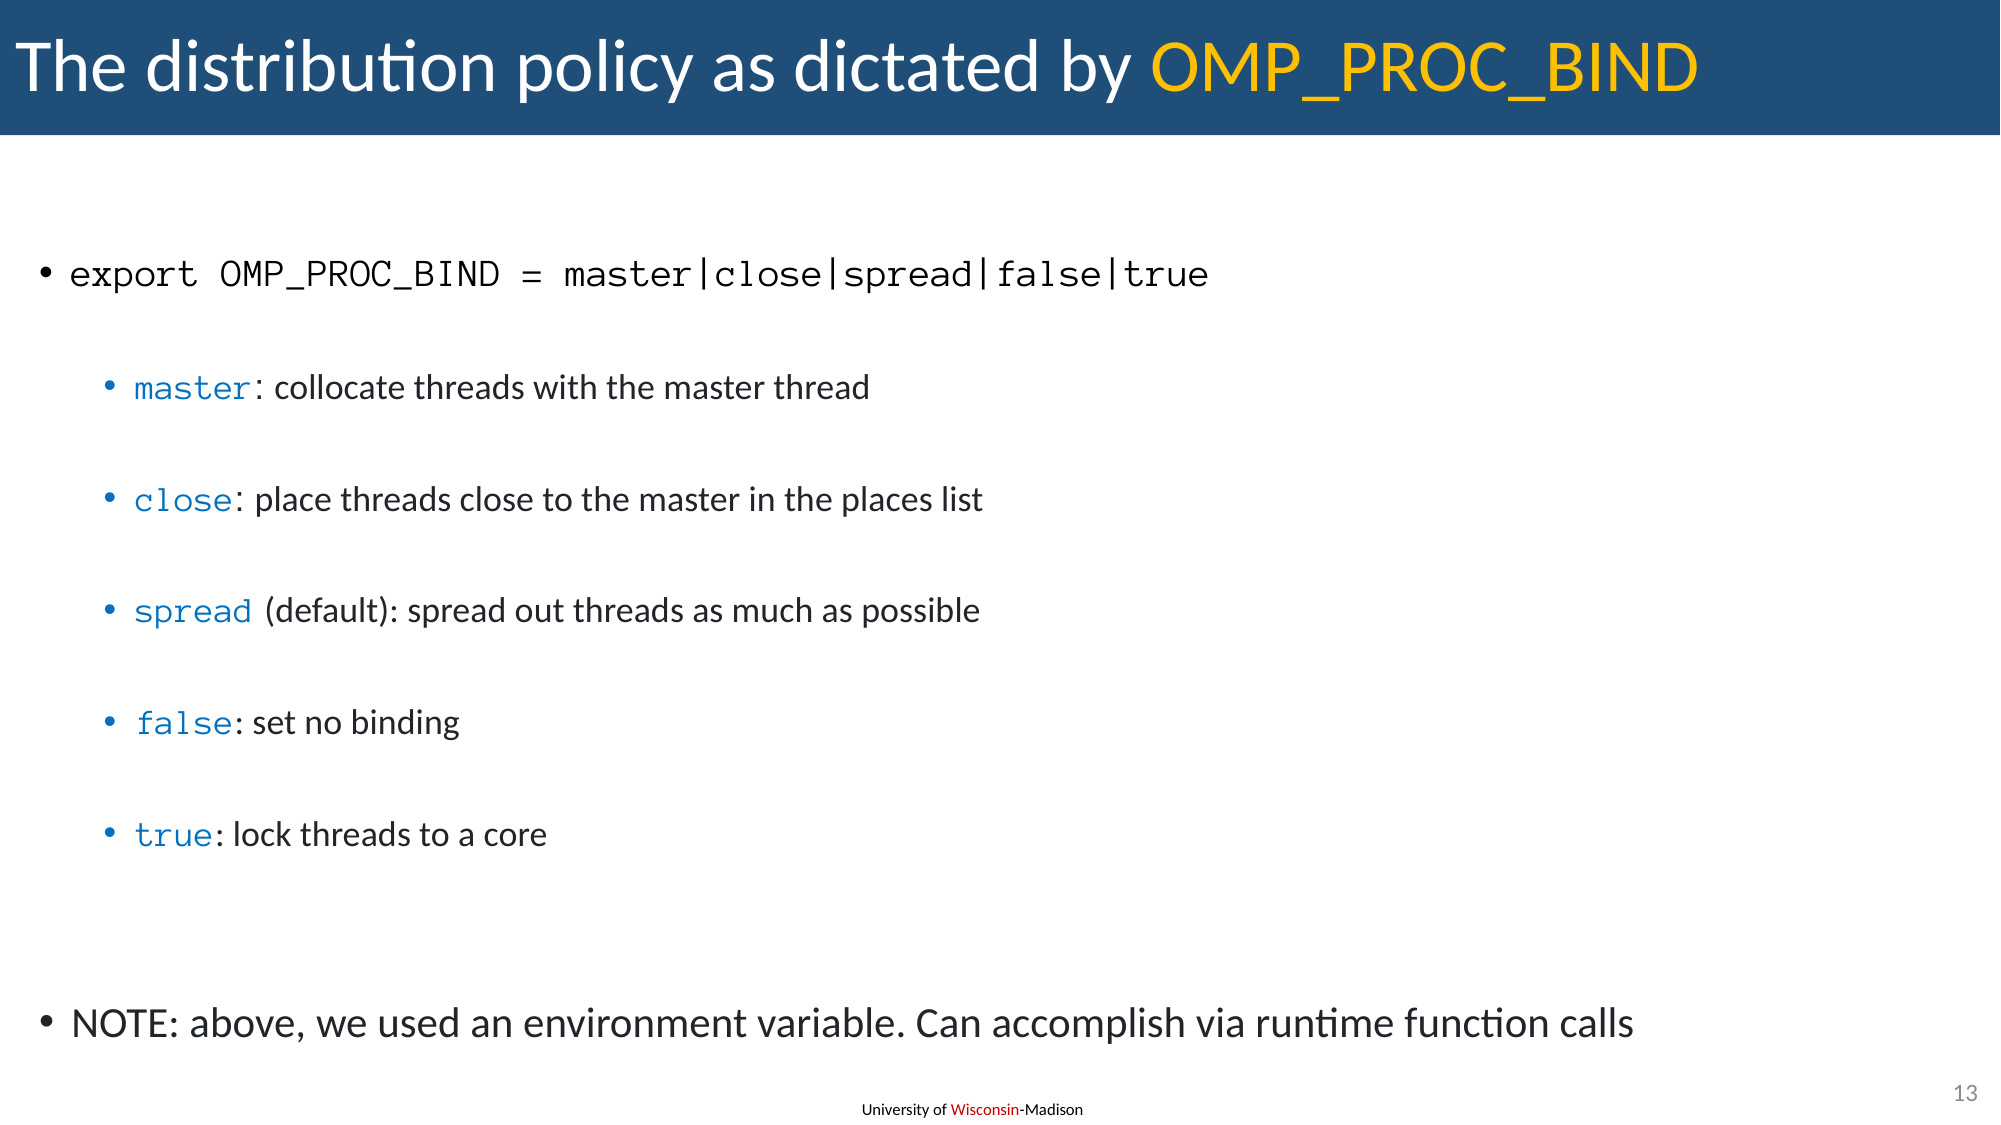

# The distribution policy as dictated by OMP_PROC_BIND
export OMP_PROC_BIND = master|close|spread|false|true

master: collocate threads with the master thread

close: place threads close to the master in the places list

spread (default): spread out threads as much as possible

false: set no binding

true: lock threads to a core

NOTE: above, we used an environment variable. Can accomplish via runtime function calls
13